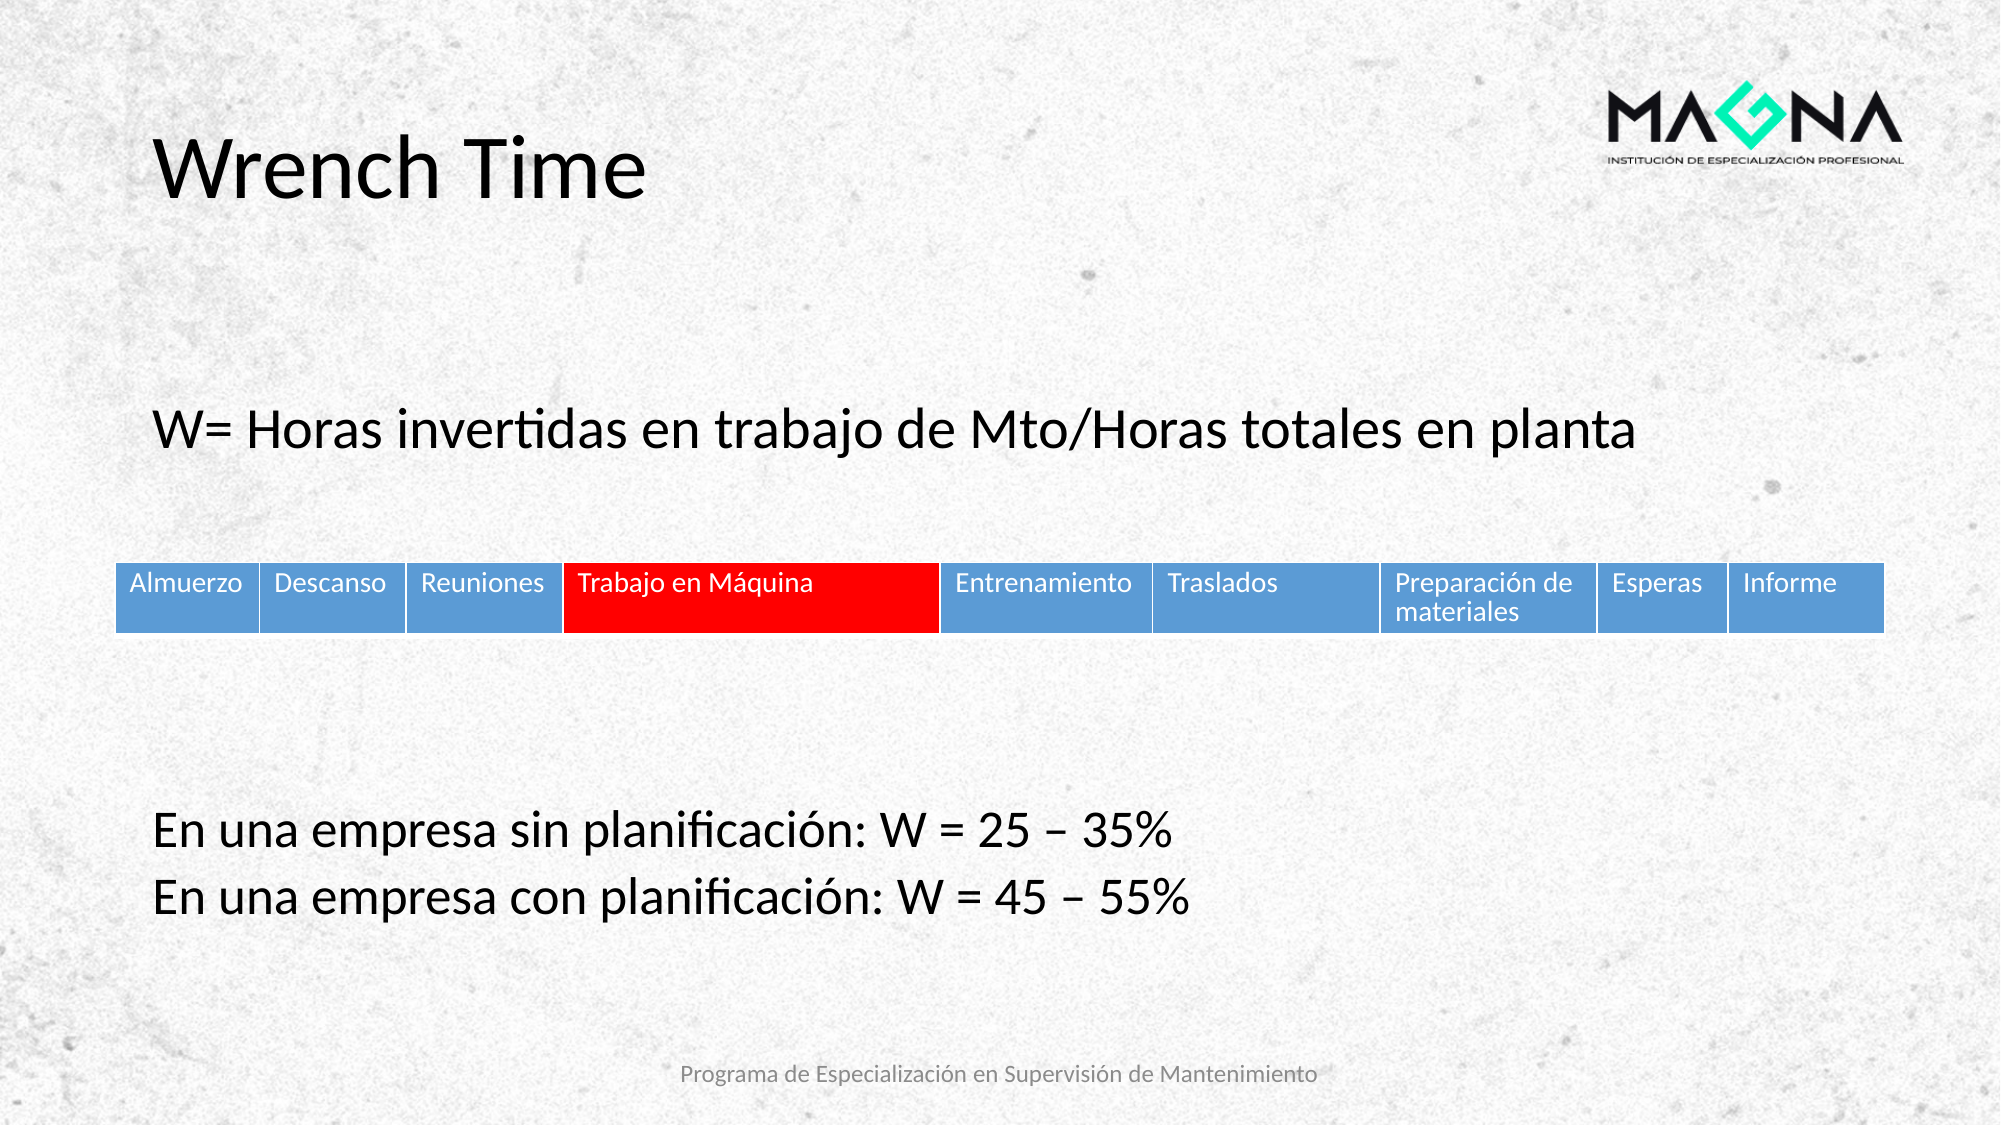

# Wrench Time

W= Horas invertidas en trabajo de Mto/Horas totales en planta
| Almuerzo | Descanso | Reuniones | Trabajo en Máquina | Entrenamiento | Traslados | Preparación de materiales | Esperas | Informe |
| --- | --- | --- | --- | --- | --- | --- | --- | --- |

En una empresa sin planificación: W = 25 – 35%
En una empresa con planificación: W = 45 – 55%